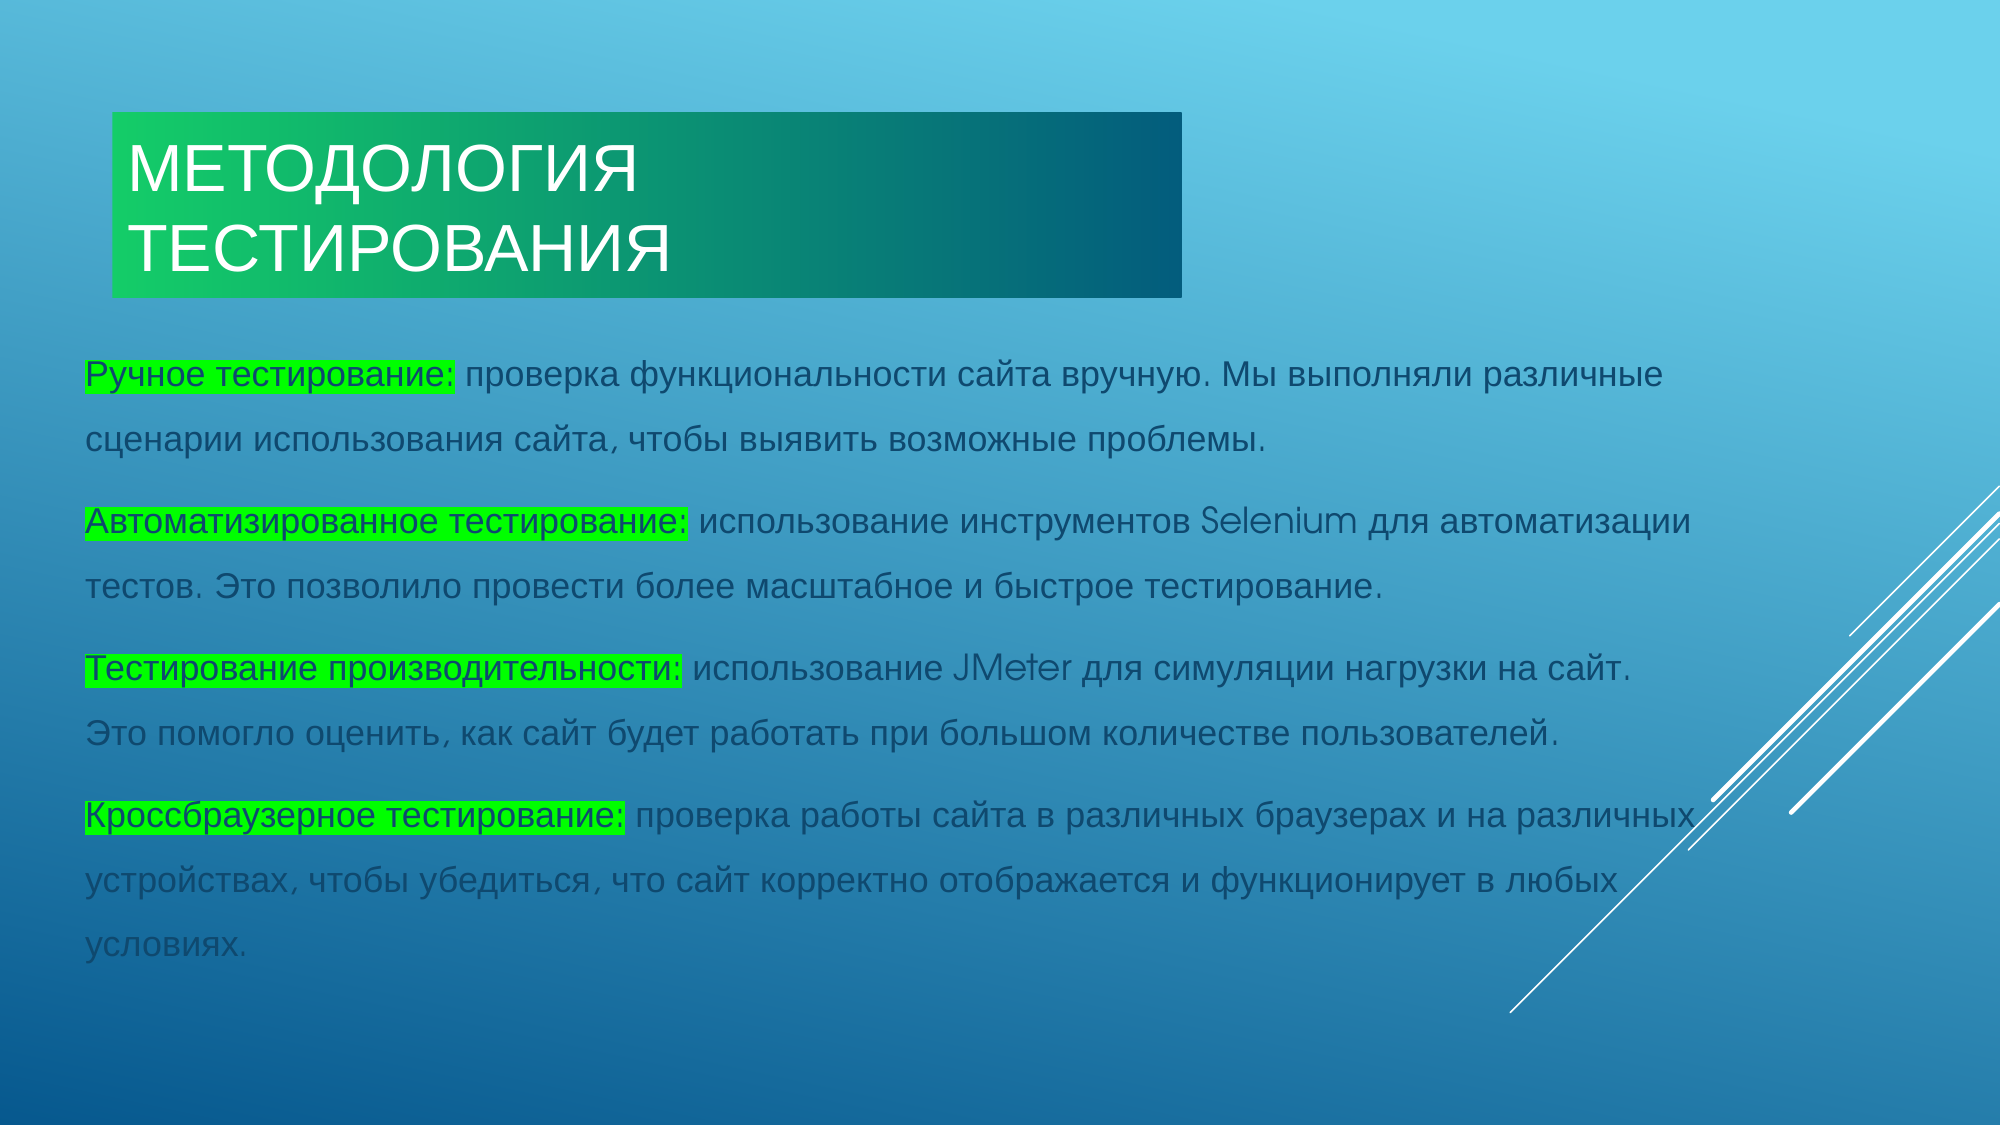

# Методология тестирования
Ручное тестирование: проверка функциональности сайта вручную. Мы выполняли различные сценарии использования сайта, чтобы выявить возможные проблемы.
Автоматизированное тестирование: использование инструментов Selenium для автоматизации тестов. Это позволило провести более масштабное и быстрое тестирование.
Тестирование производительности: использование JMeter для симуляции нагрузки на сайт. Это помогло оценить, как сайт будет работать при большом количестве пользователей.
Кроссбраузерное тестирование: проверка работы сайта в различных браузерах и на различных устройствах, чтобы убедиться, что сайт корректно отображается и функционирует в любых условиях.